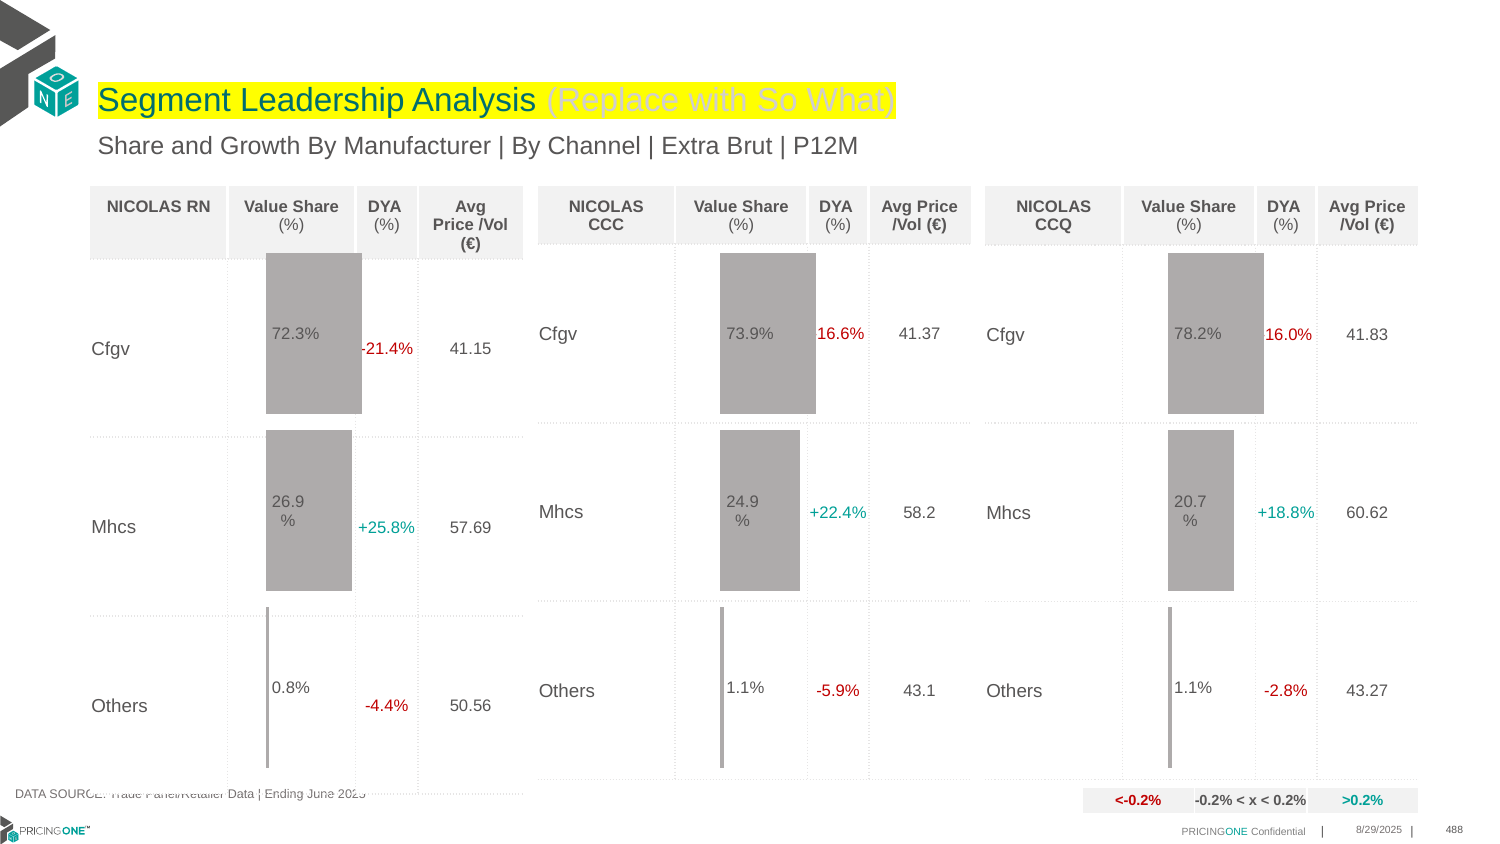

# Segment Leadership Analysis (Replace with So What)
Share and Growth By Manufacturer | By Channel | Extra Brut | P12M
| NICOLAS CCC | Value Share (%) | DYA (%) | Avg Price /Vol (€) |
| --- | --- | --- | --- |
| Cfgv |  | -16.6% | 41.37 |
| Mhcs |  | +22.4% | 58.2 |
| Others |  | -5.9% | 43.1 |
| NICOLAS RN | Value Share (%) | DYA (%) | Avg Price /Vol (€) |
| --- | --- | --- | --- |
| Cfgv |  | -21.4% | 41.15 |
| Mhcs |  | +25.8% | 57.69 |
| Others |  | -4.4% | 50.56 |
| NICOLAS CCQ | Value Share (%) | DYA (%) | Avg Price /Vol (€) |
| --- | --- | --- | --- |
| Cfgv |  | -16.0% | 41.83 |
| Mhcs |  | +18.8% | 60.62 |
| Others |  | -2.8% | 43.27 |

### Chart

| Category | Extra Brut | NICOLAS RN |
|---|---|
| None | 0.72310184063938 |

### Chart

| Category | Extra Brut | NICOLAS CCC |
|---|---|
| None | 0.7392356353671691 |

### Chart

| Category | Extra Brut | NICOLAS CCQ |
|---|---|
| None | 0.78238261024817 |
DATA SOURCE: Trade Panel/Retailer Data | Ending June 2025
| <-0.2% | -0.2% < x < 0.2% | >0.2% |
| --- | --- | --- |

8/29/2025
488